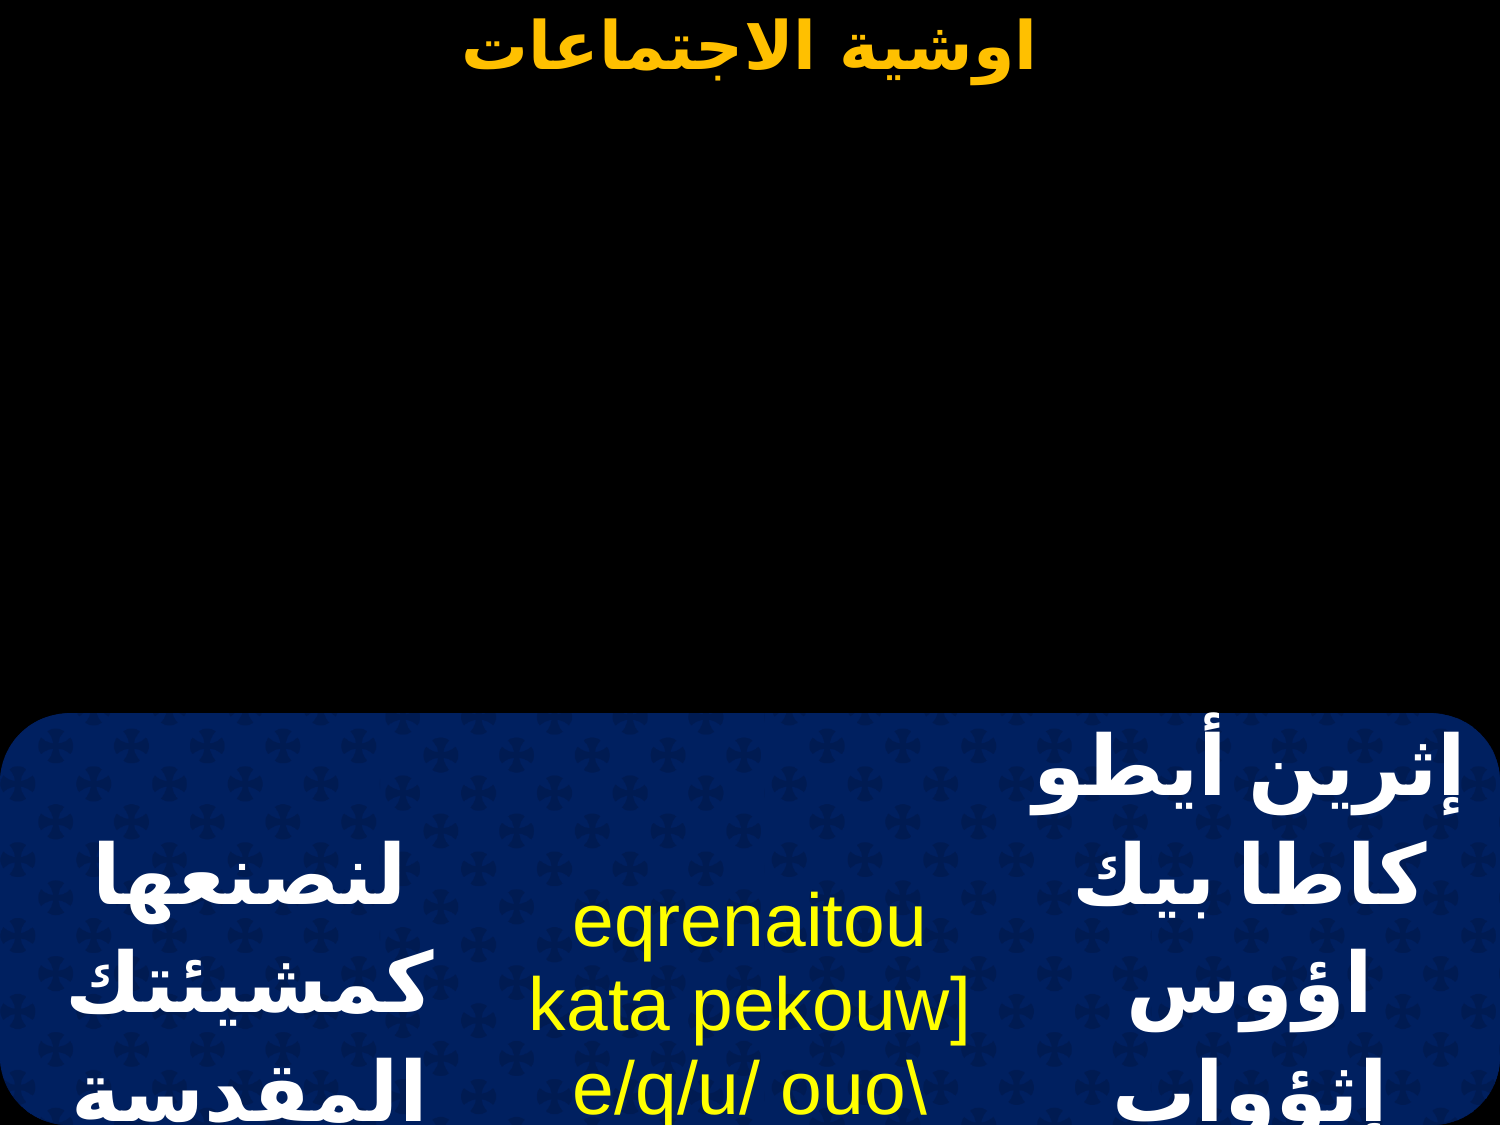

| لنصنعها كمشيئتك المقدسة الطوباوية | eqrenaitou kata pekouw] e/q/u/ ouo\ `mmakarion | إثرين أيطو كاطا بيك اؤوس إثؤواب اووه إممكاريون |
| --- | --- | --- |